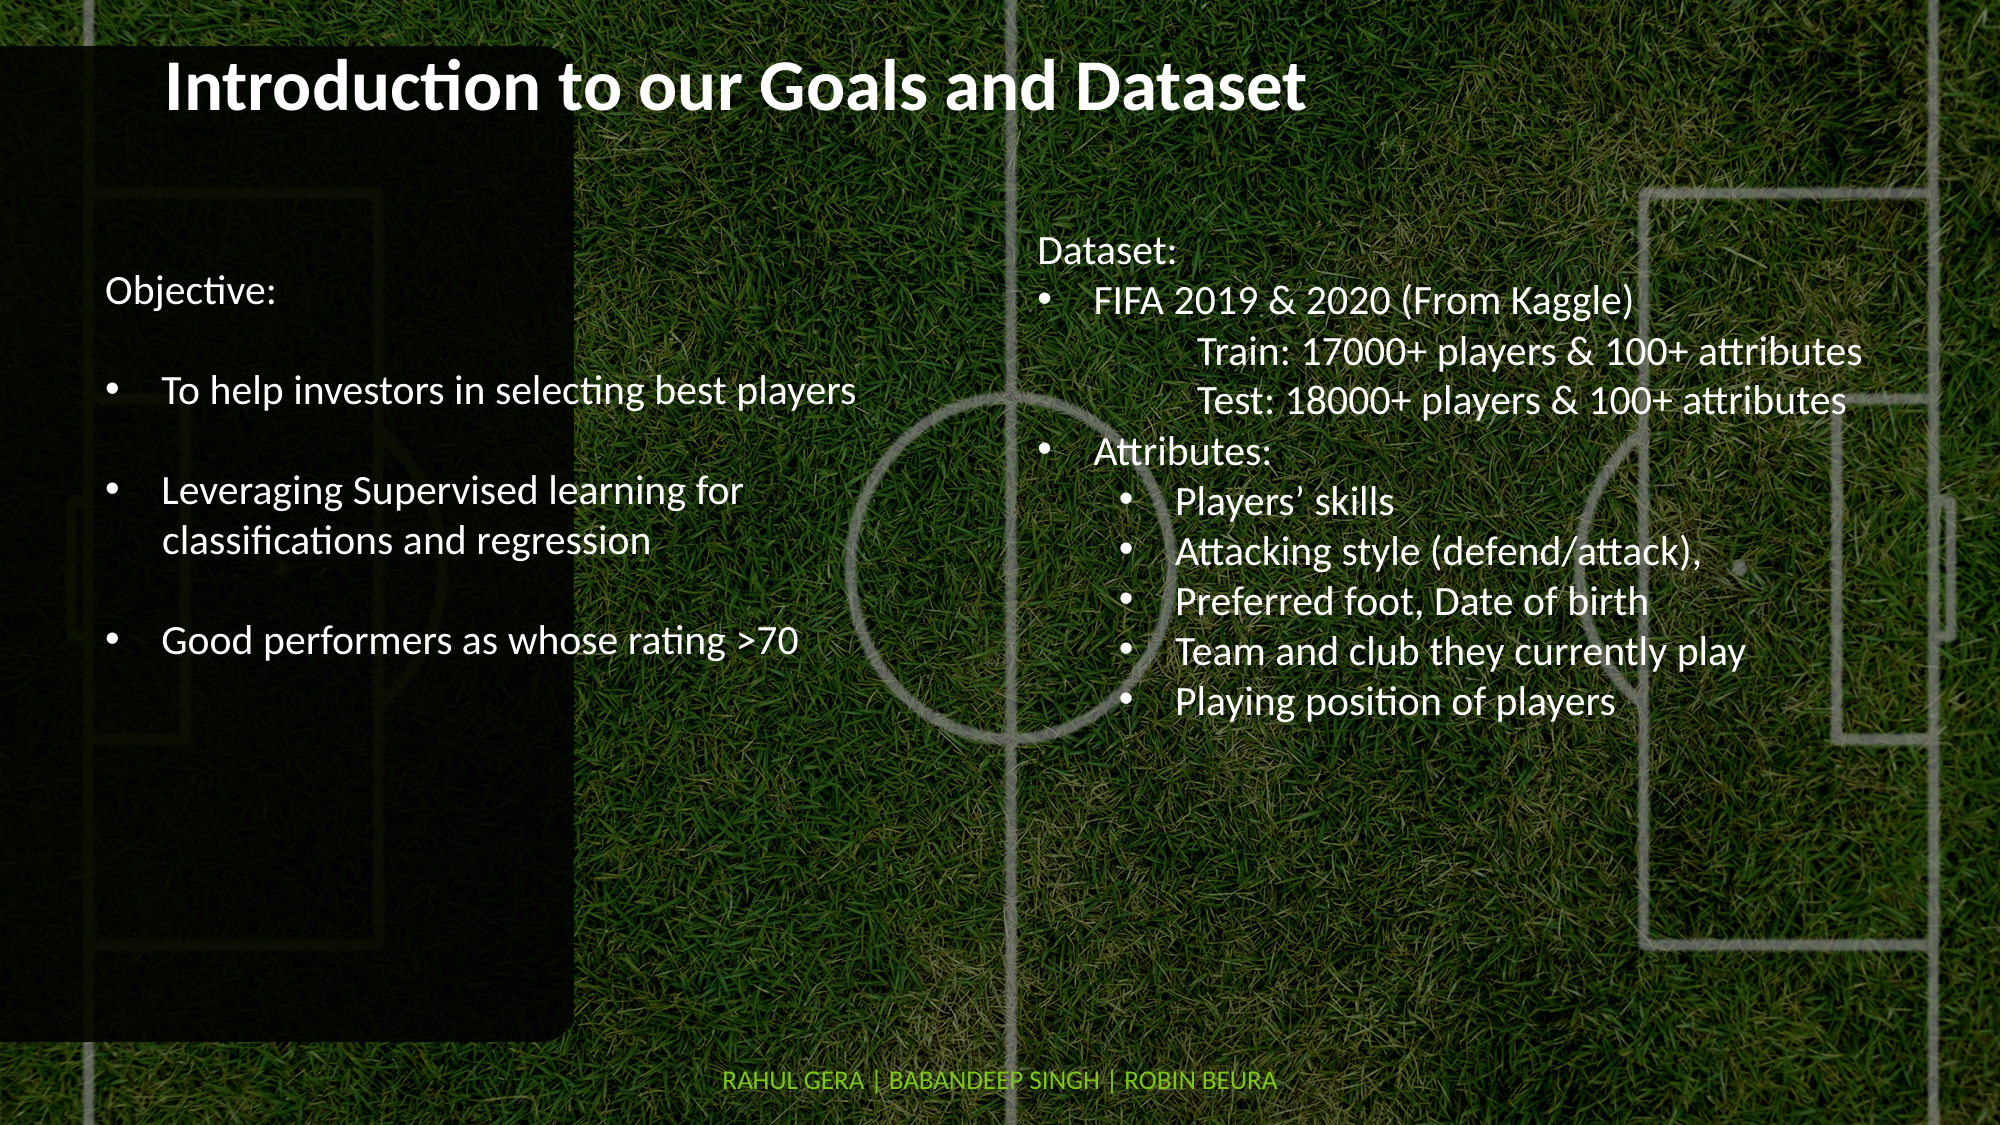

Introduction to our Goals and Dataset
Dataset:
FIFA 2019 & 2020 (From Kaggle)
	 Train: 17000+ players & 100+ attributes
 	 Test: 18000+ players & 100+ attributes
Attributes:
Players’ skills
Attacking style (defend/attack),
Preferred foot, Date of birth
Team and club they currently play
Playing position of players

Objective:

To help investors in selecting best players

Leveraging Supervised learning for
      classifications and regression

Good performers as whose rating >70

RAHUL GERA | BABANDEEP SINGH | ROBIN BEURA